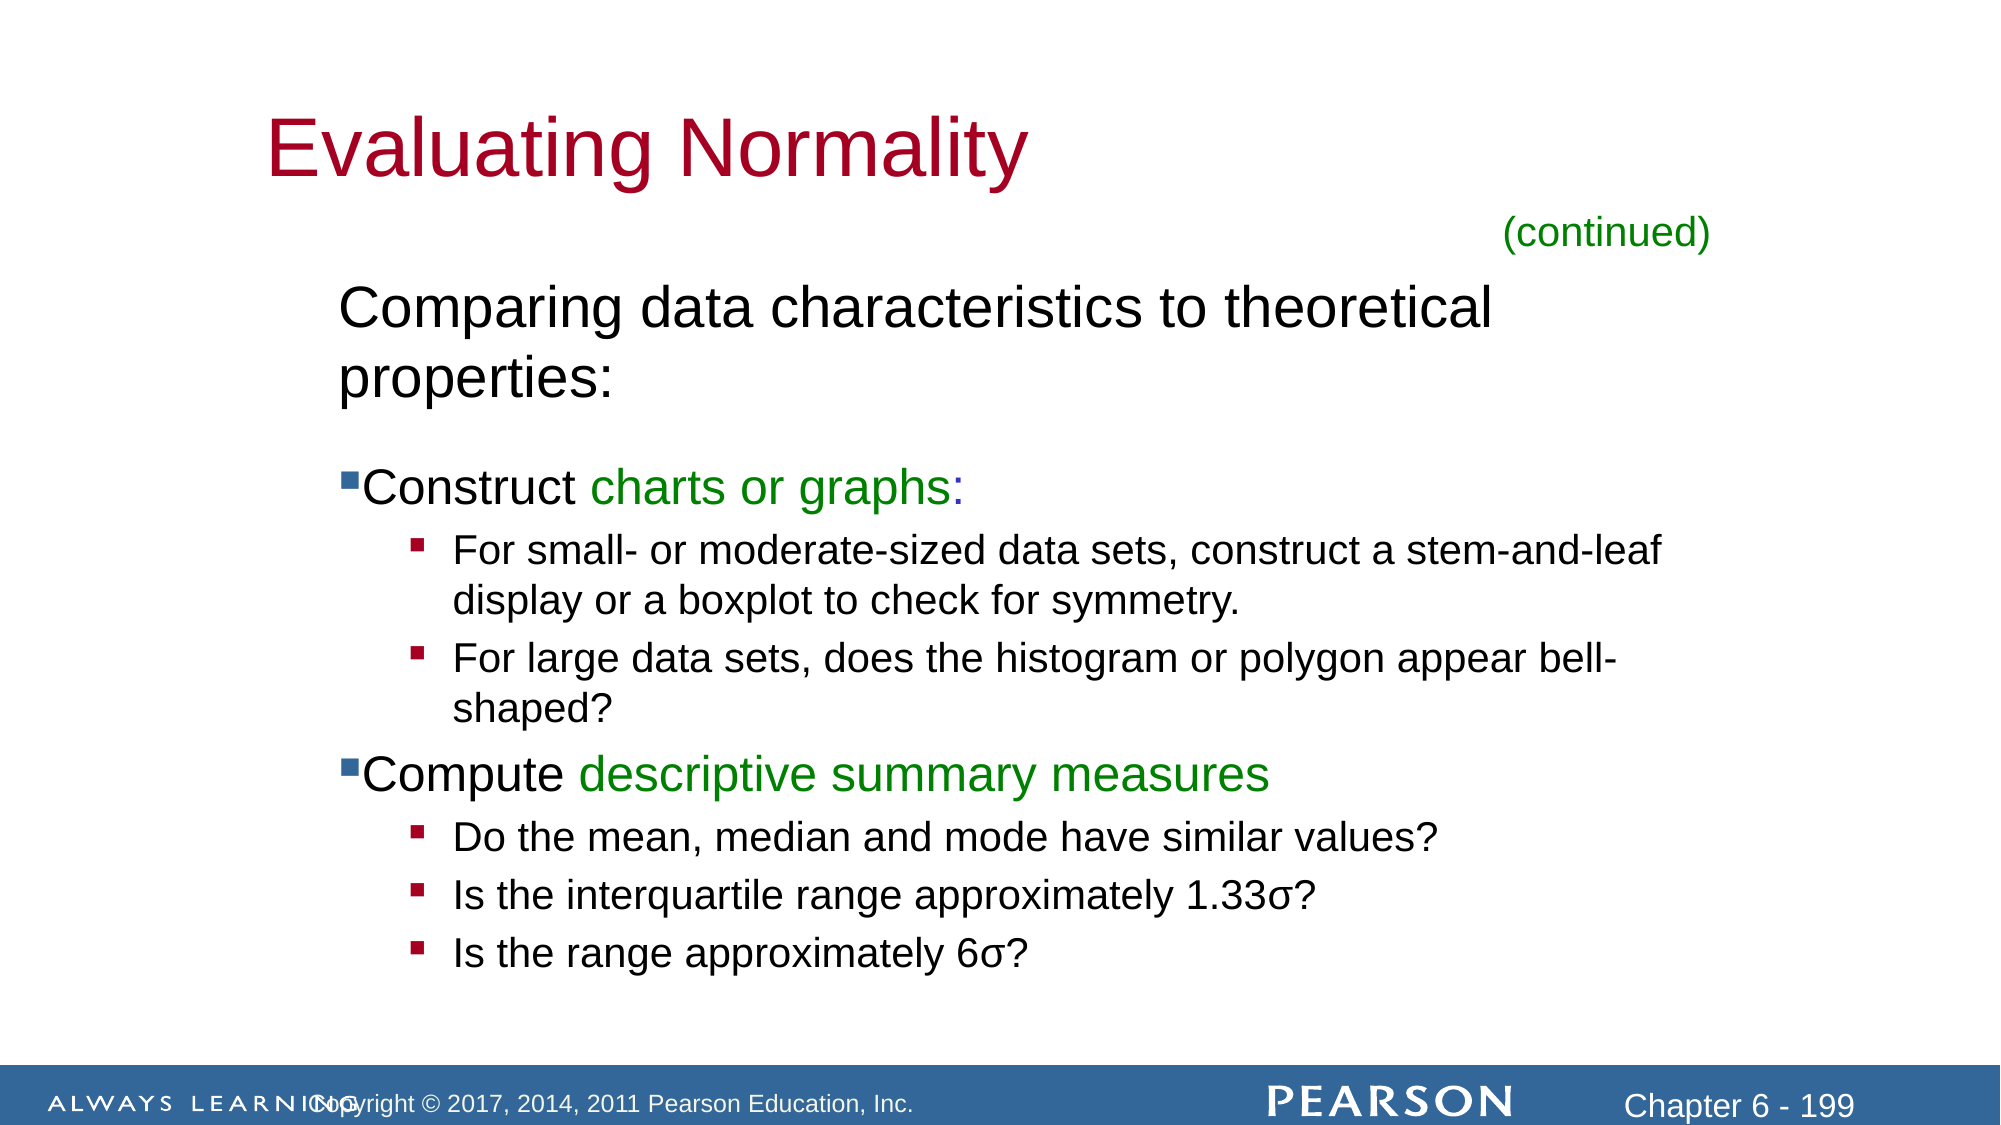

Evaluating Normality
(continued)
Comparing data characteristics to theoretical properties:

Construct charts or graphs:
For small- or moderate-sized data sets, construct a stem-and-leaf display or a boxplot to check for symmetry.
For large data sets, does the histogram or polygon appear bell-shaped?
Compute descriptive summary measures
Do the mean, median and mode have similar values?
Is the interquartile range approximately 1.33σ?
Is the range approximately 6σ?